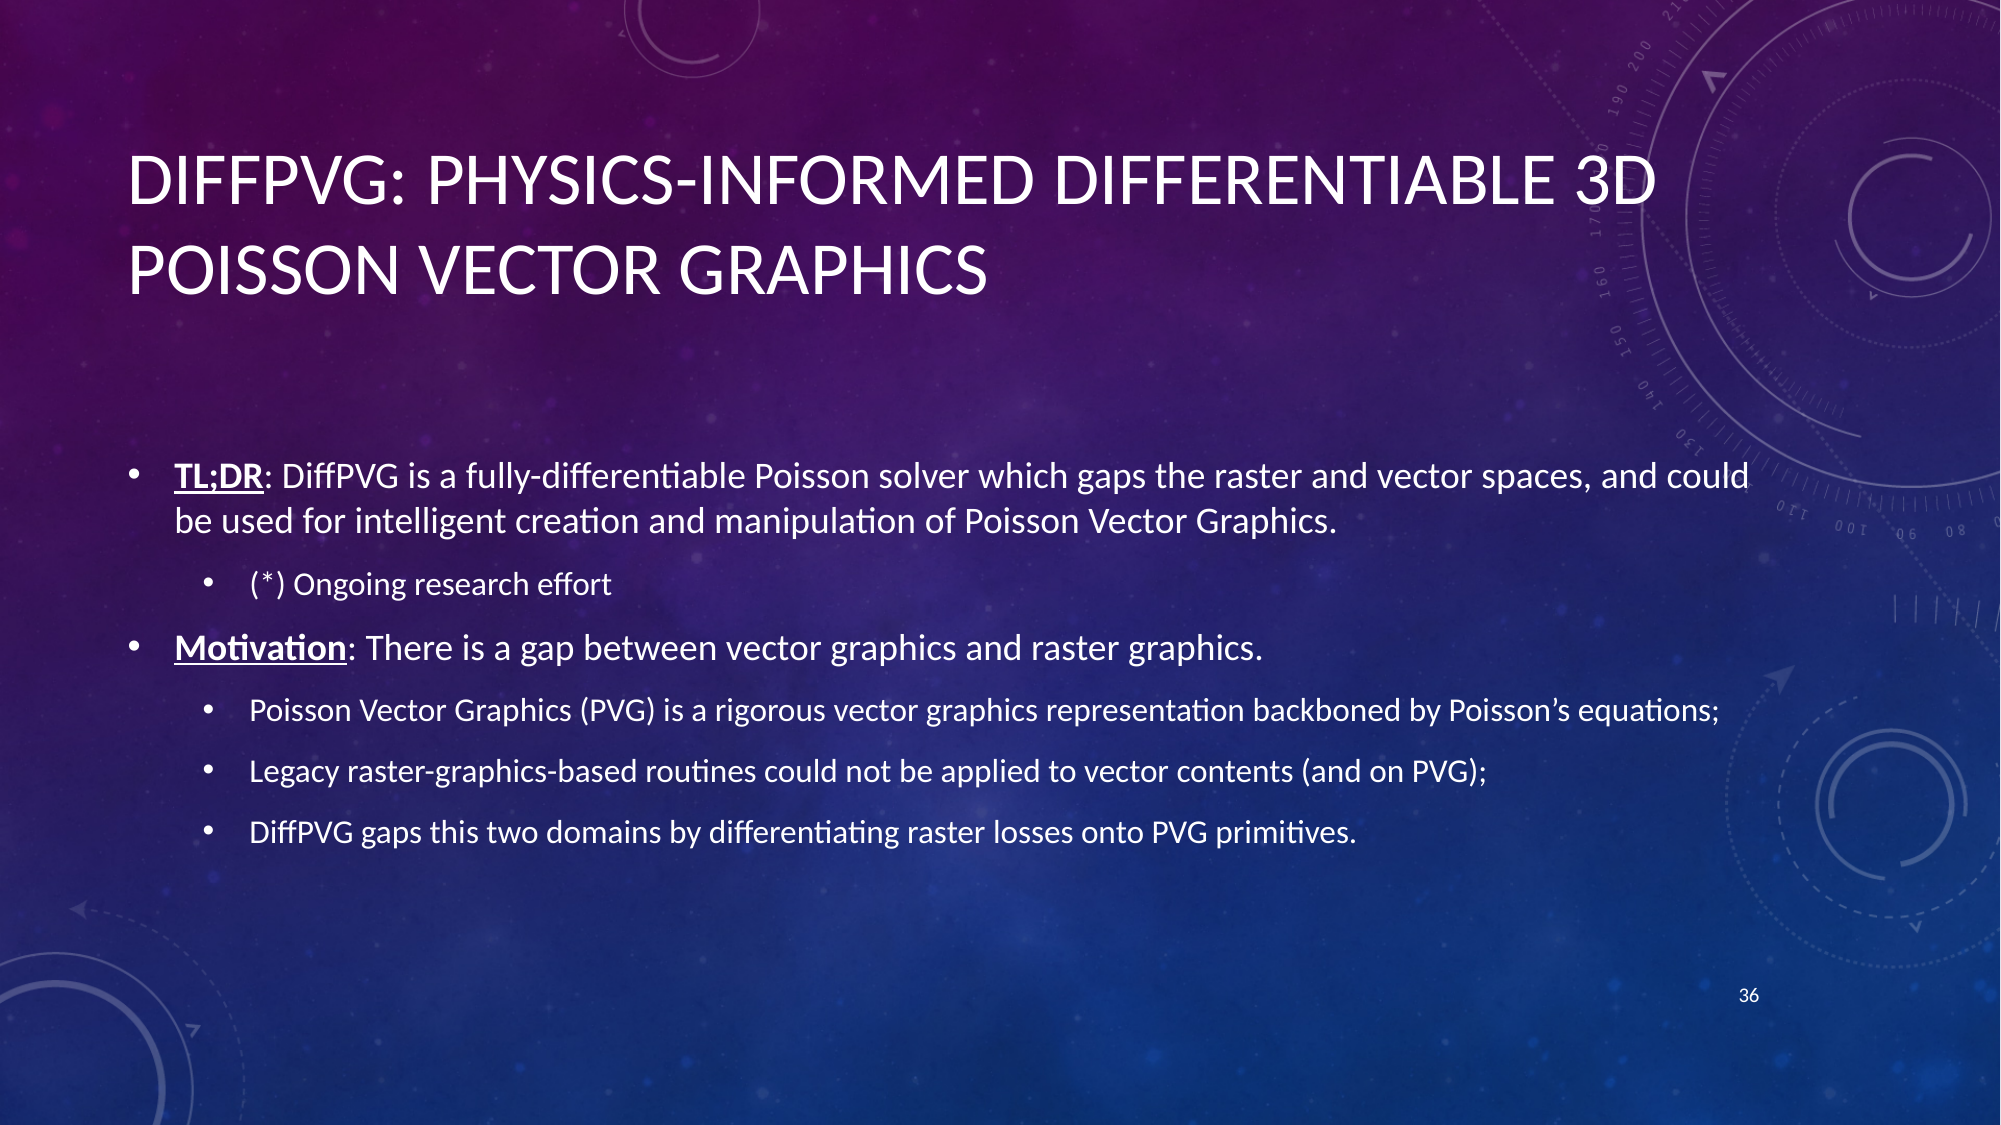

# DiffPVG: Physics-Informed Differentiable 3D Poisson Vector Graphics
TL;DR: DiffPVG is a fully-differentiable Poisson solver which gaps the raster and vector spaces, and could be used for intelligent creation and manipulation of Poisson Vector Graphics.
(*) Ongoing research effort
Motivation: There is a gap between vector graphics and raster graphics.
Poisson Vector Graphics (PVG) is a rigorous vector graphics representation backboned by Poisson’s equations;
Legacy raster-graphics-based routines could not be applied to vector contents (and on PVG);
DiffPVG gaps this two domains by differentiating raster losses onto PVG primitives.
36